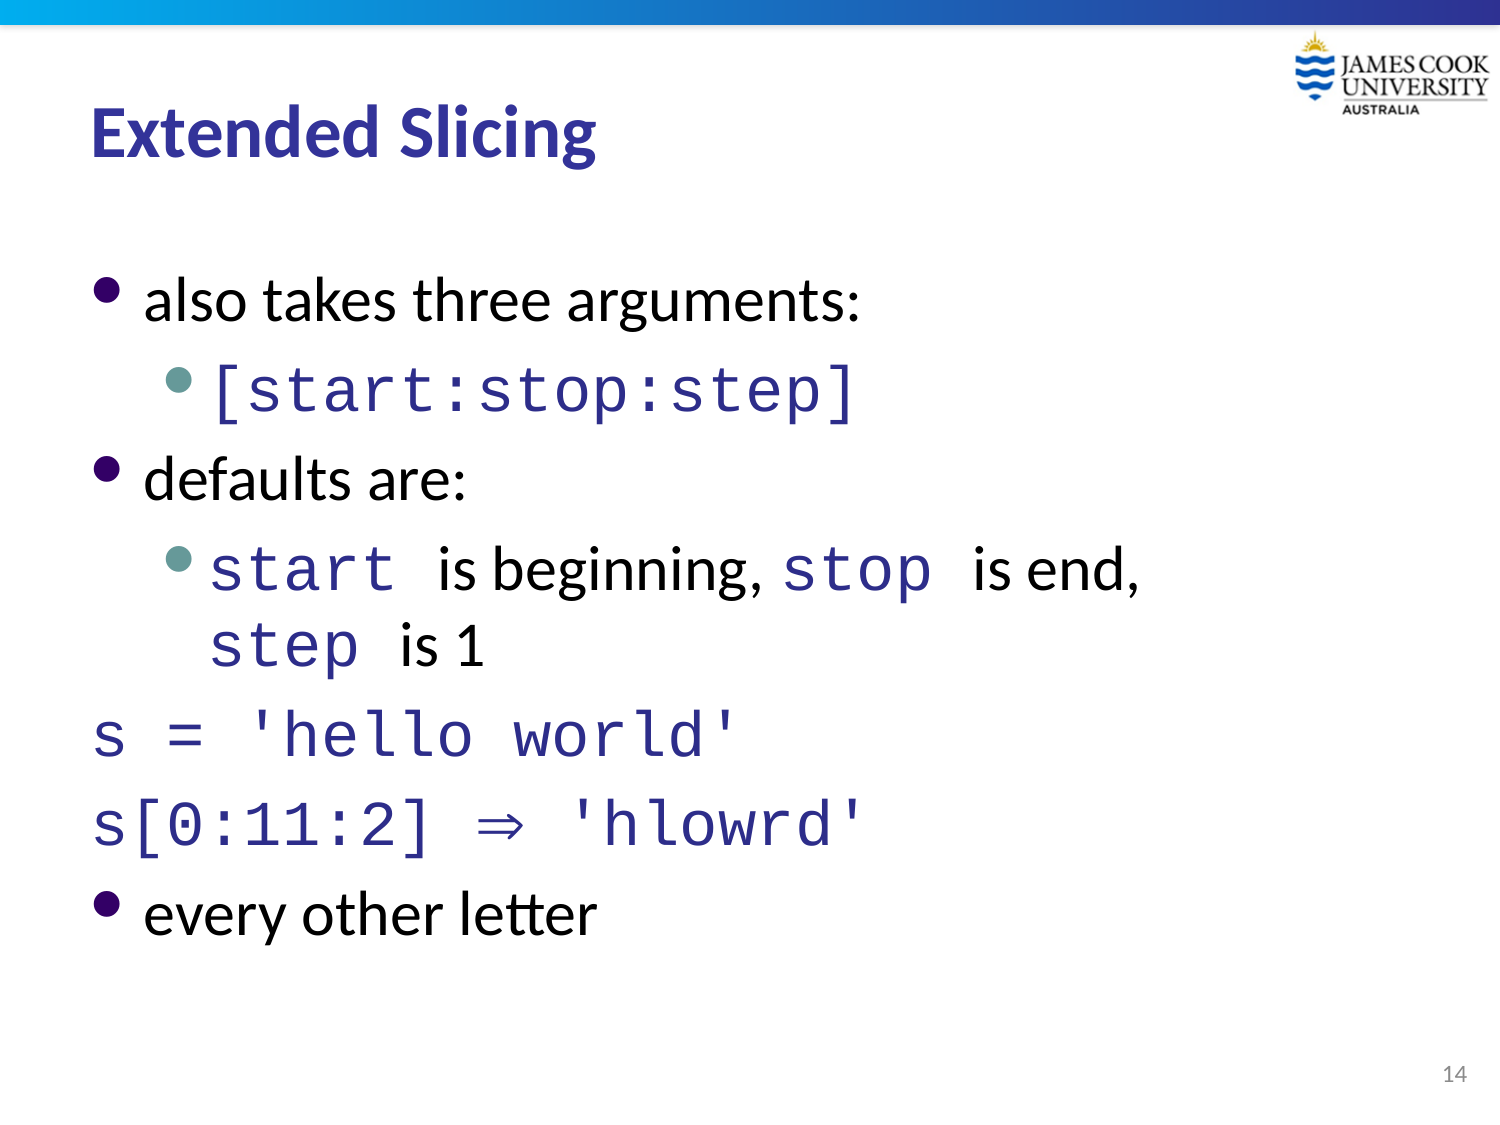

# Extended Slicing
also takes three arguments:
[start:stop:step]
defaults are:
start is beginning, stop is end,
step is 1
s = 'hello world'
s[0:11:2] ⇒ 'hlowrd'
every other letter
14